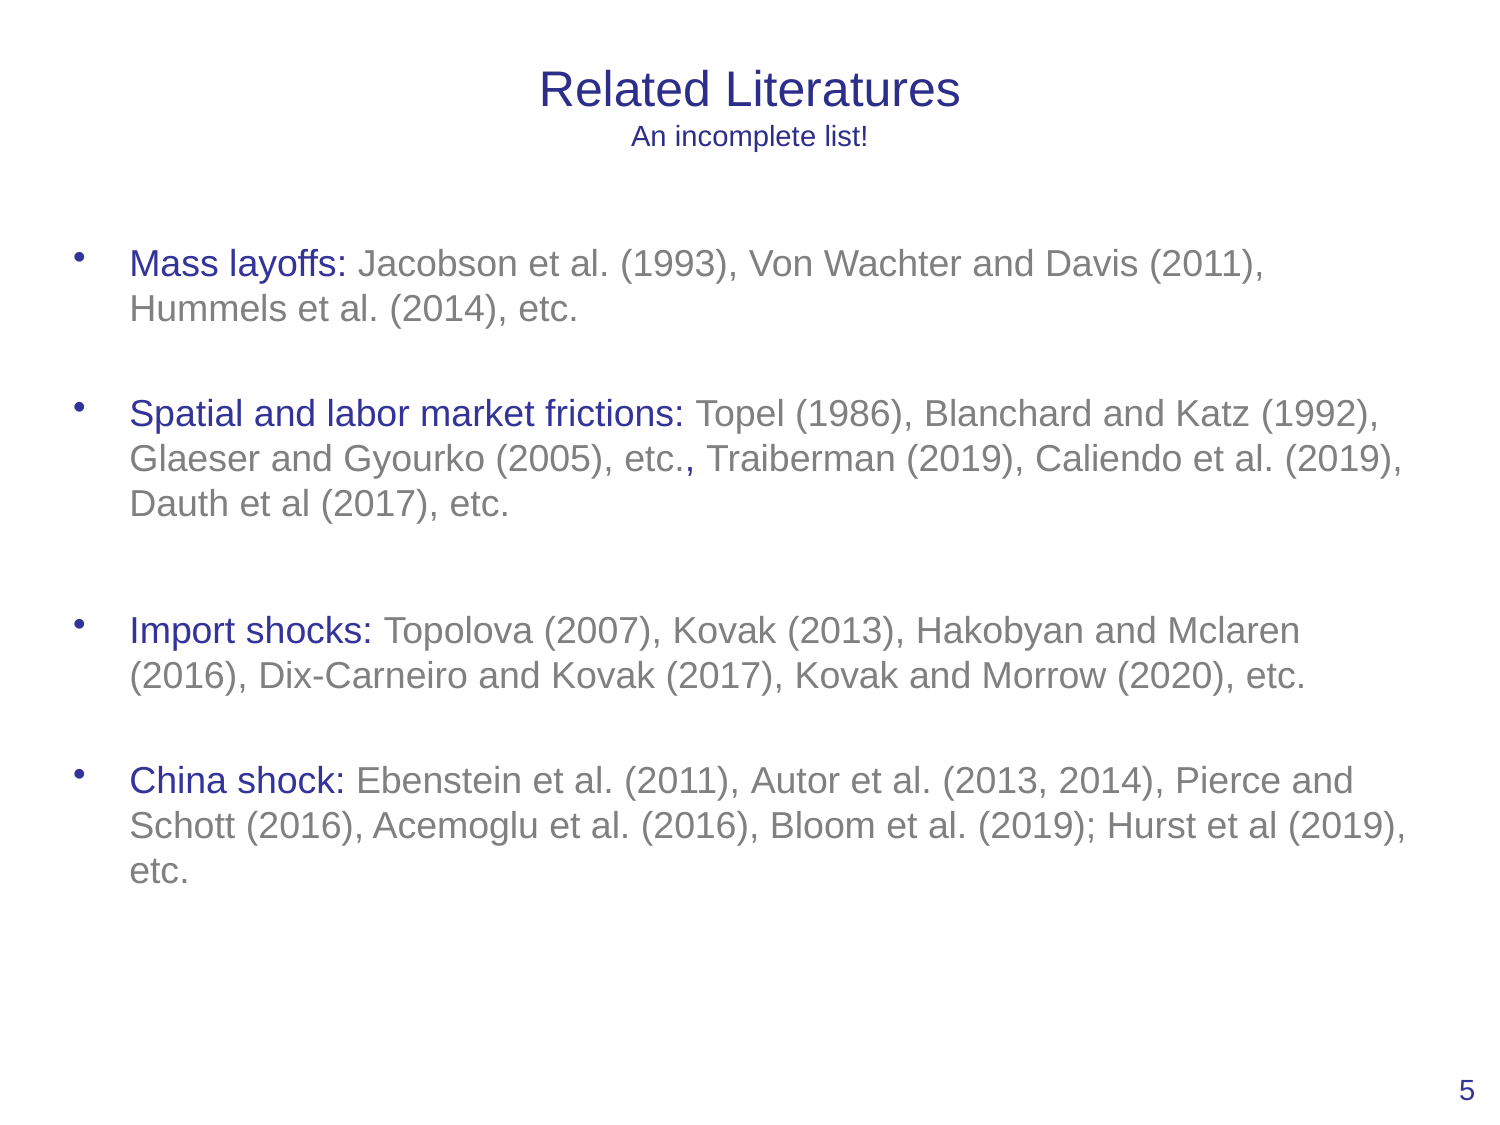

# Related Literatures An incomplete list!

Mass layoffs: Jacobson et al. (1993), Von Wachter and Davis (2011), Hummels et al. (2014), etc.

Spatial and labor market frictions: Topel (1986), Blanchard and Katz (1992), Glaeser and Gyourko (2005), etc., Traiberman (2019), Caliendo et al. (2019), Dauth et al (2017), etc.

Import shocks: Topolova (2007), Kovak (2013), Hakobyan and Mclaren (2016), Dix-Carneiro and Kovak (2017), Kovak and Morrow (2020), etc.

China shock: Ebenstein et al. (2011), Autor et al. (2013, 2014), Pierce and Schott (2016), Acemoglu et al. (2016), Bloom et al. (2019); Hurst et al (2019), etc.

5